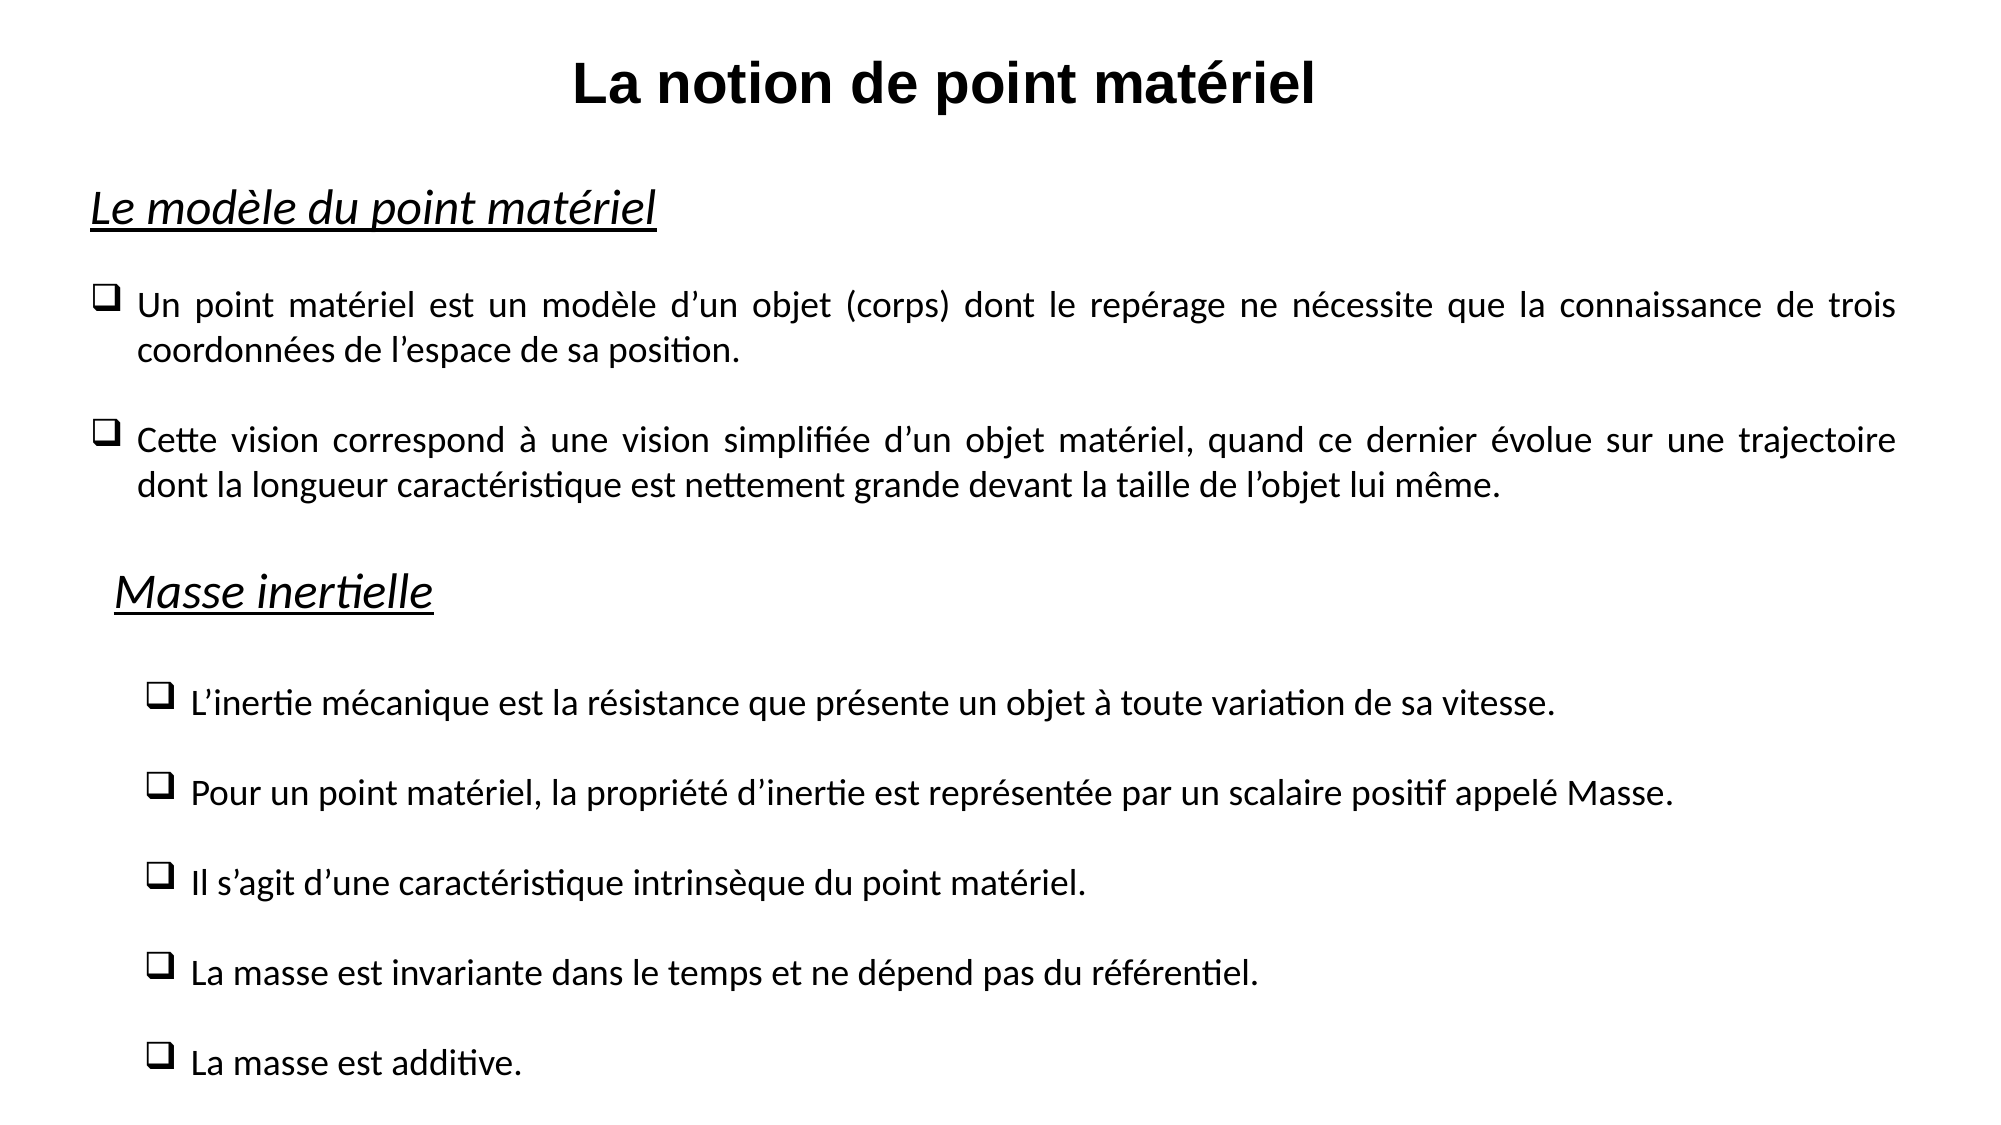

La notion de point matériel
Le modèle du point matériel

Un point matériel est un modèle d’un objet (corps) dont le repérage ne nécessite que la connaissance de trois coordonnées de l’espace de sa position.

Cette vision correspond à une vision simplifiée d’un objet matériel, quand ce dernier évolue sur une trajectoire dont la longueur caractéristique est nettement grande devant la taille de l’objet lui même.
Masse inertielle
L’inertie mécanique est la résistance que présente un objet à toute variation de sa vitesse.

Pour un point matériel, la propriété d’inertie est représentée par un scalaire positif appelé Masse.

Il s’agit d’une caractéristique intrinsèque du point matériel.

La masse est invariante dans le temps et ne dépend pas du référentiel.

La masse est additive.